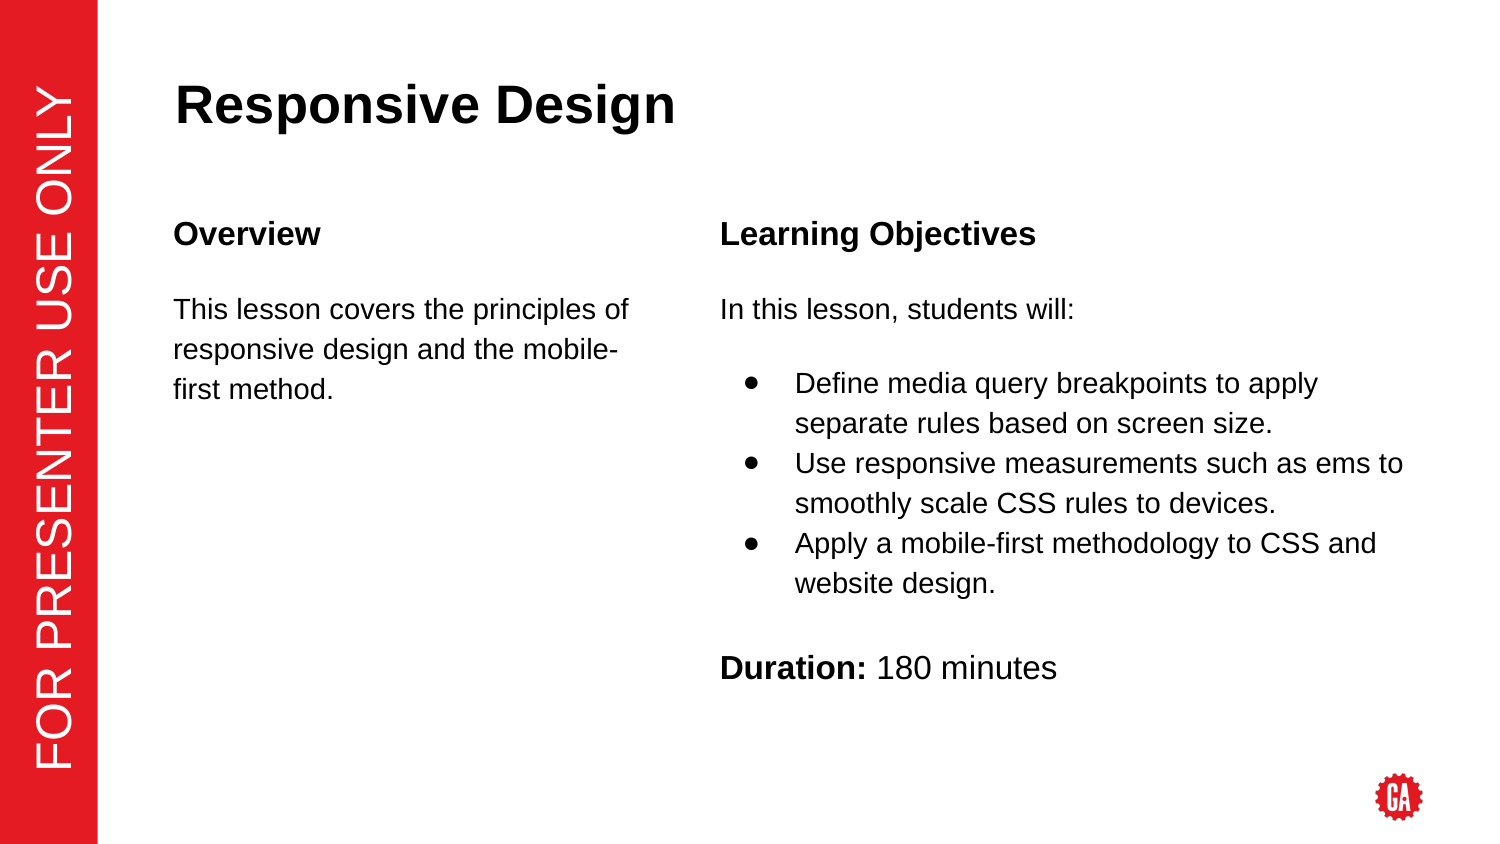

# Responsive Design
Overview
This lesson covers the principles of responsive design and the mobile-first method.

Learning Objectives
In this lesson, students will:
Define media query breakpoints to apply separate rules based on screen size.
Use responsive measurements such as ems to smoothly scale CSS rules to devices.
Apply a mobile-first methodology to CSS and website design.
Duration: 180 minutes